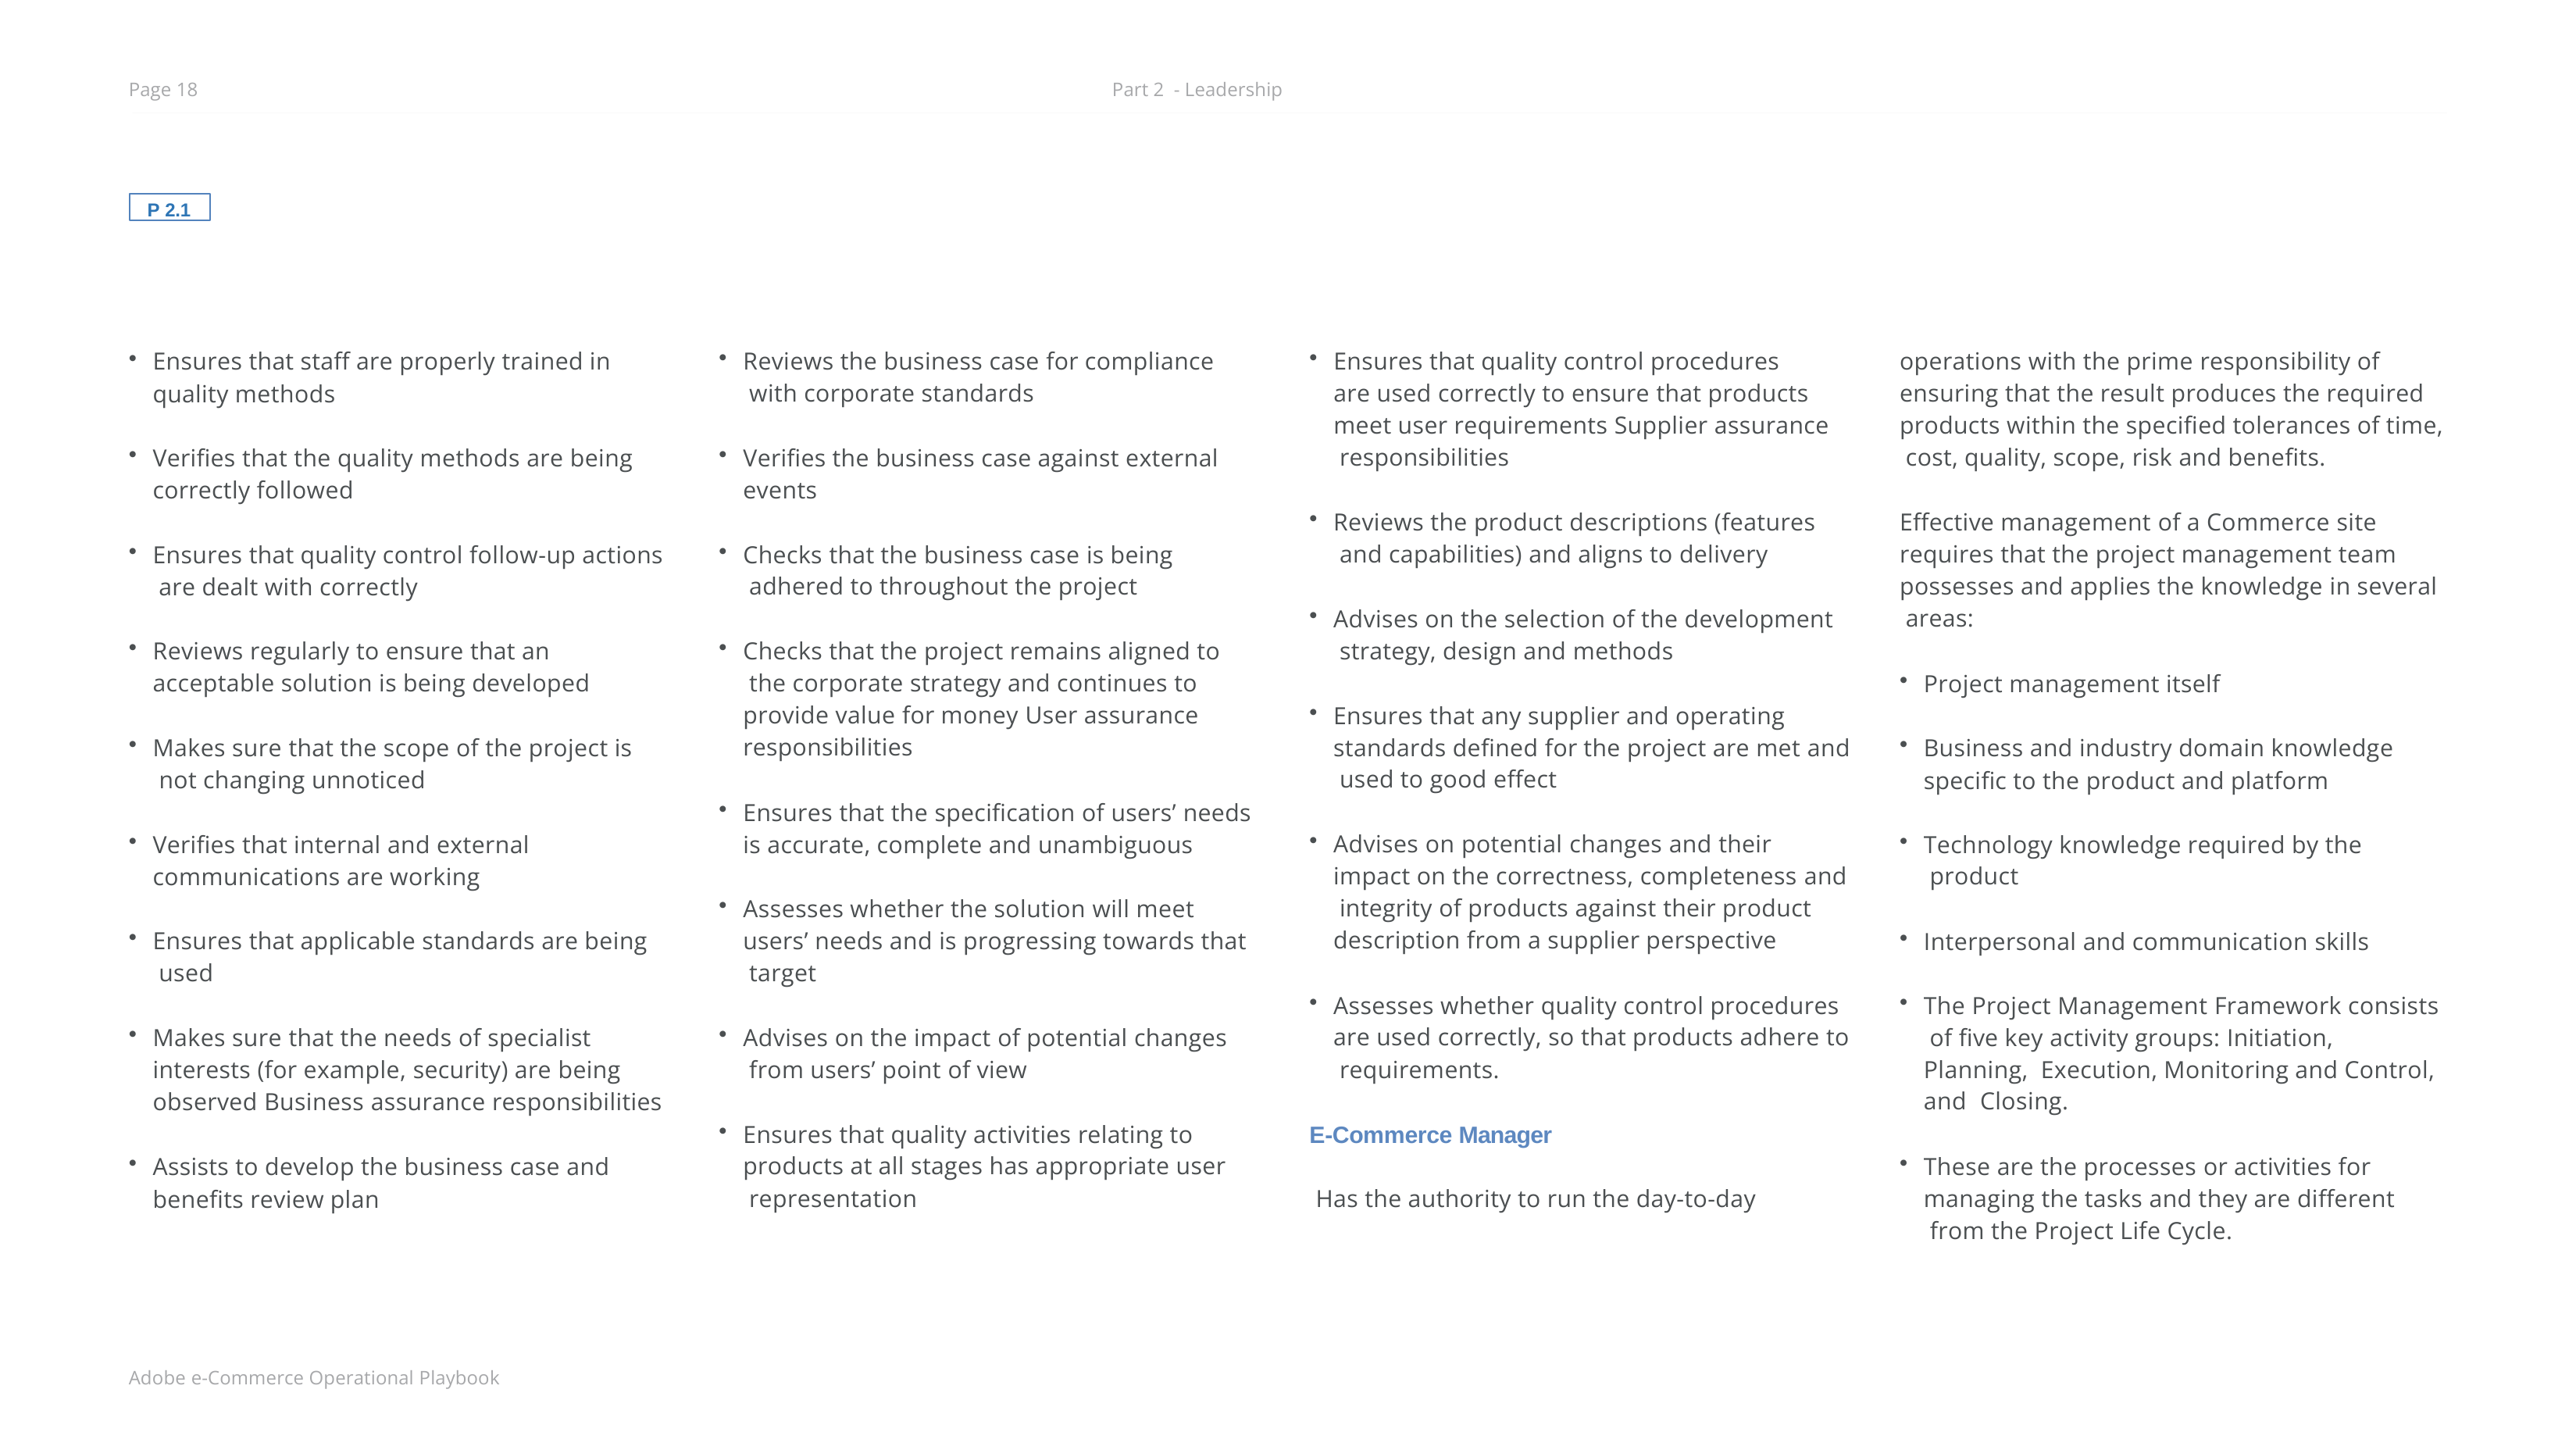

Page 18
Part 2  - Leadership
P 2.1
Ensures that quality control procedures  are used correctly to ensure that products
meet user requirements Supplier assurance  responsibilities
Reviews the business case for compliance  with corporate standards
Ensures that staff are properly trained in
quality methods
operations with the prime responsibility of  ensuring that the result produces the required  products within the specified tolerances of time,  cost, quality, scope, risk and benefits.
Verifies the business case against external
events
Verifies that the quality methods are being
correctly followed
Reviews the product descriptions (features  and capabilities) and aligns to delivery
Effective management of a Commerce site  requires that the project management team  possesses and applies the knowledge in several  areas:
Checks that the business case is being  adhered to throughout the project
Ensures that quality control follow-up actions  are dealt with correctly
Advises on the selection of the development  strategy, design and methods
Checks that the project remains aligned to  the corporate strategy and continues to  provide value for money User assurance  responsibilities
Reviews regularly to ensure that an  acceptable solution is being developed
Project management itself
Ensures that any supplier and operating  standards defined for the project are met and  used to good effect
Business and industry domain knowledge
specific to the product and platform
Makes sure that the scope of the project is  not changing unnoticed
Ensures that the specification of users’ needs
is accurate, complete and unambiguous
Advises on potential changes and their  impact on the correctness, completeness and  integrity of products against their product  description from a supplier perspective
Technology knowledge required by the  product
Verifies that internal and external
communications are working
Assesses whether the solution will meet  users’ needs and is progressing towards that  target
Ensures that applicable standards are being  used
Interpersonal and communication skills
Assesses whether quality control procedures  are used correctly, so that products adhere to  requirements.
The Project Management Framework consists  of five key activity groups: Initiation, Planning,  Execution, Monitoring and Control, and  Closing.
Advises on the impact of potential changes  from users’ point of view
Makes sure that the needs of specialist  interests (for example, security) are being  observed Business assurance responsibilities
Ensures that quality activities relating to  products at all stages has appropriate user  representation
E-Commerce Manager
These are the processes or activities for  managing the tasks and they are different  from the Project Life Cycle.
Assists to develop the business case and
benefits review plan
Has the authority to run the day-to-day
Adobe e-Commerce Operational Playbook